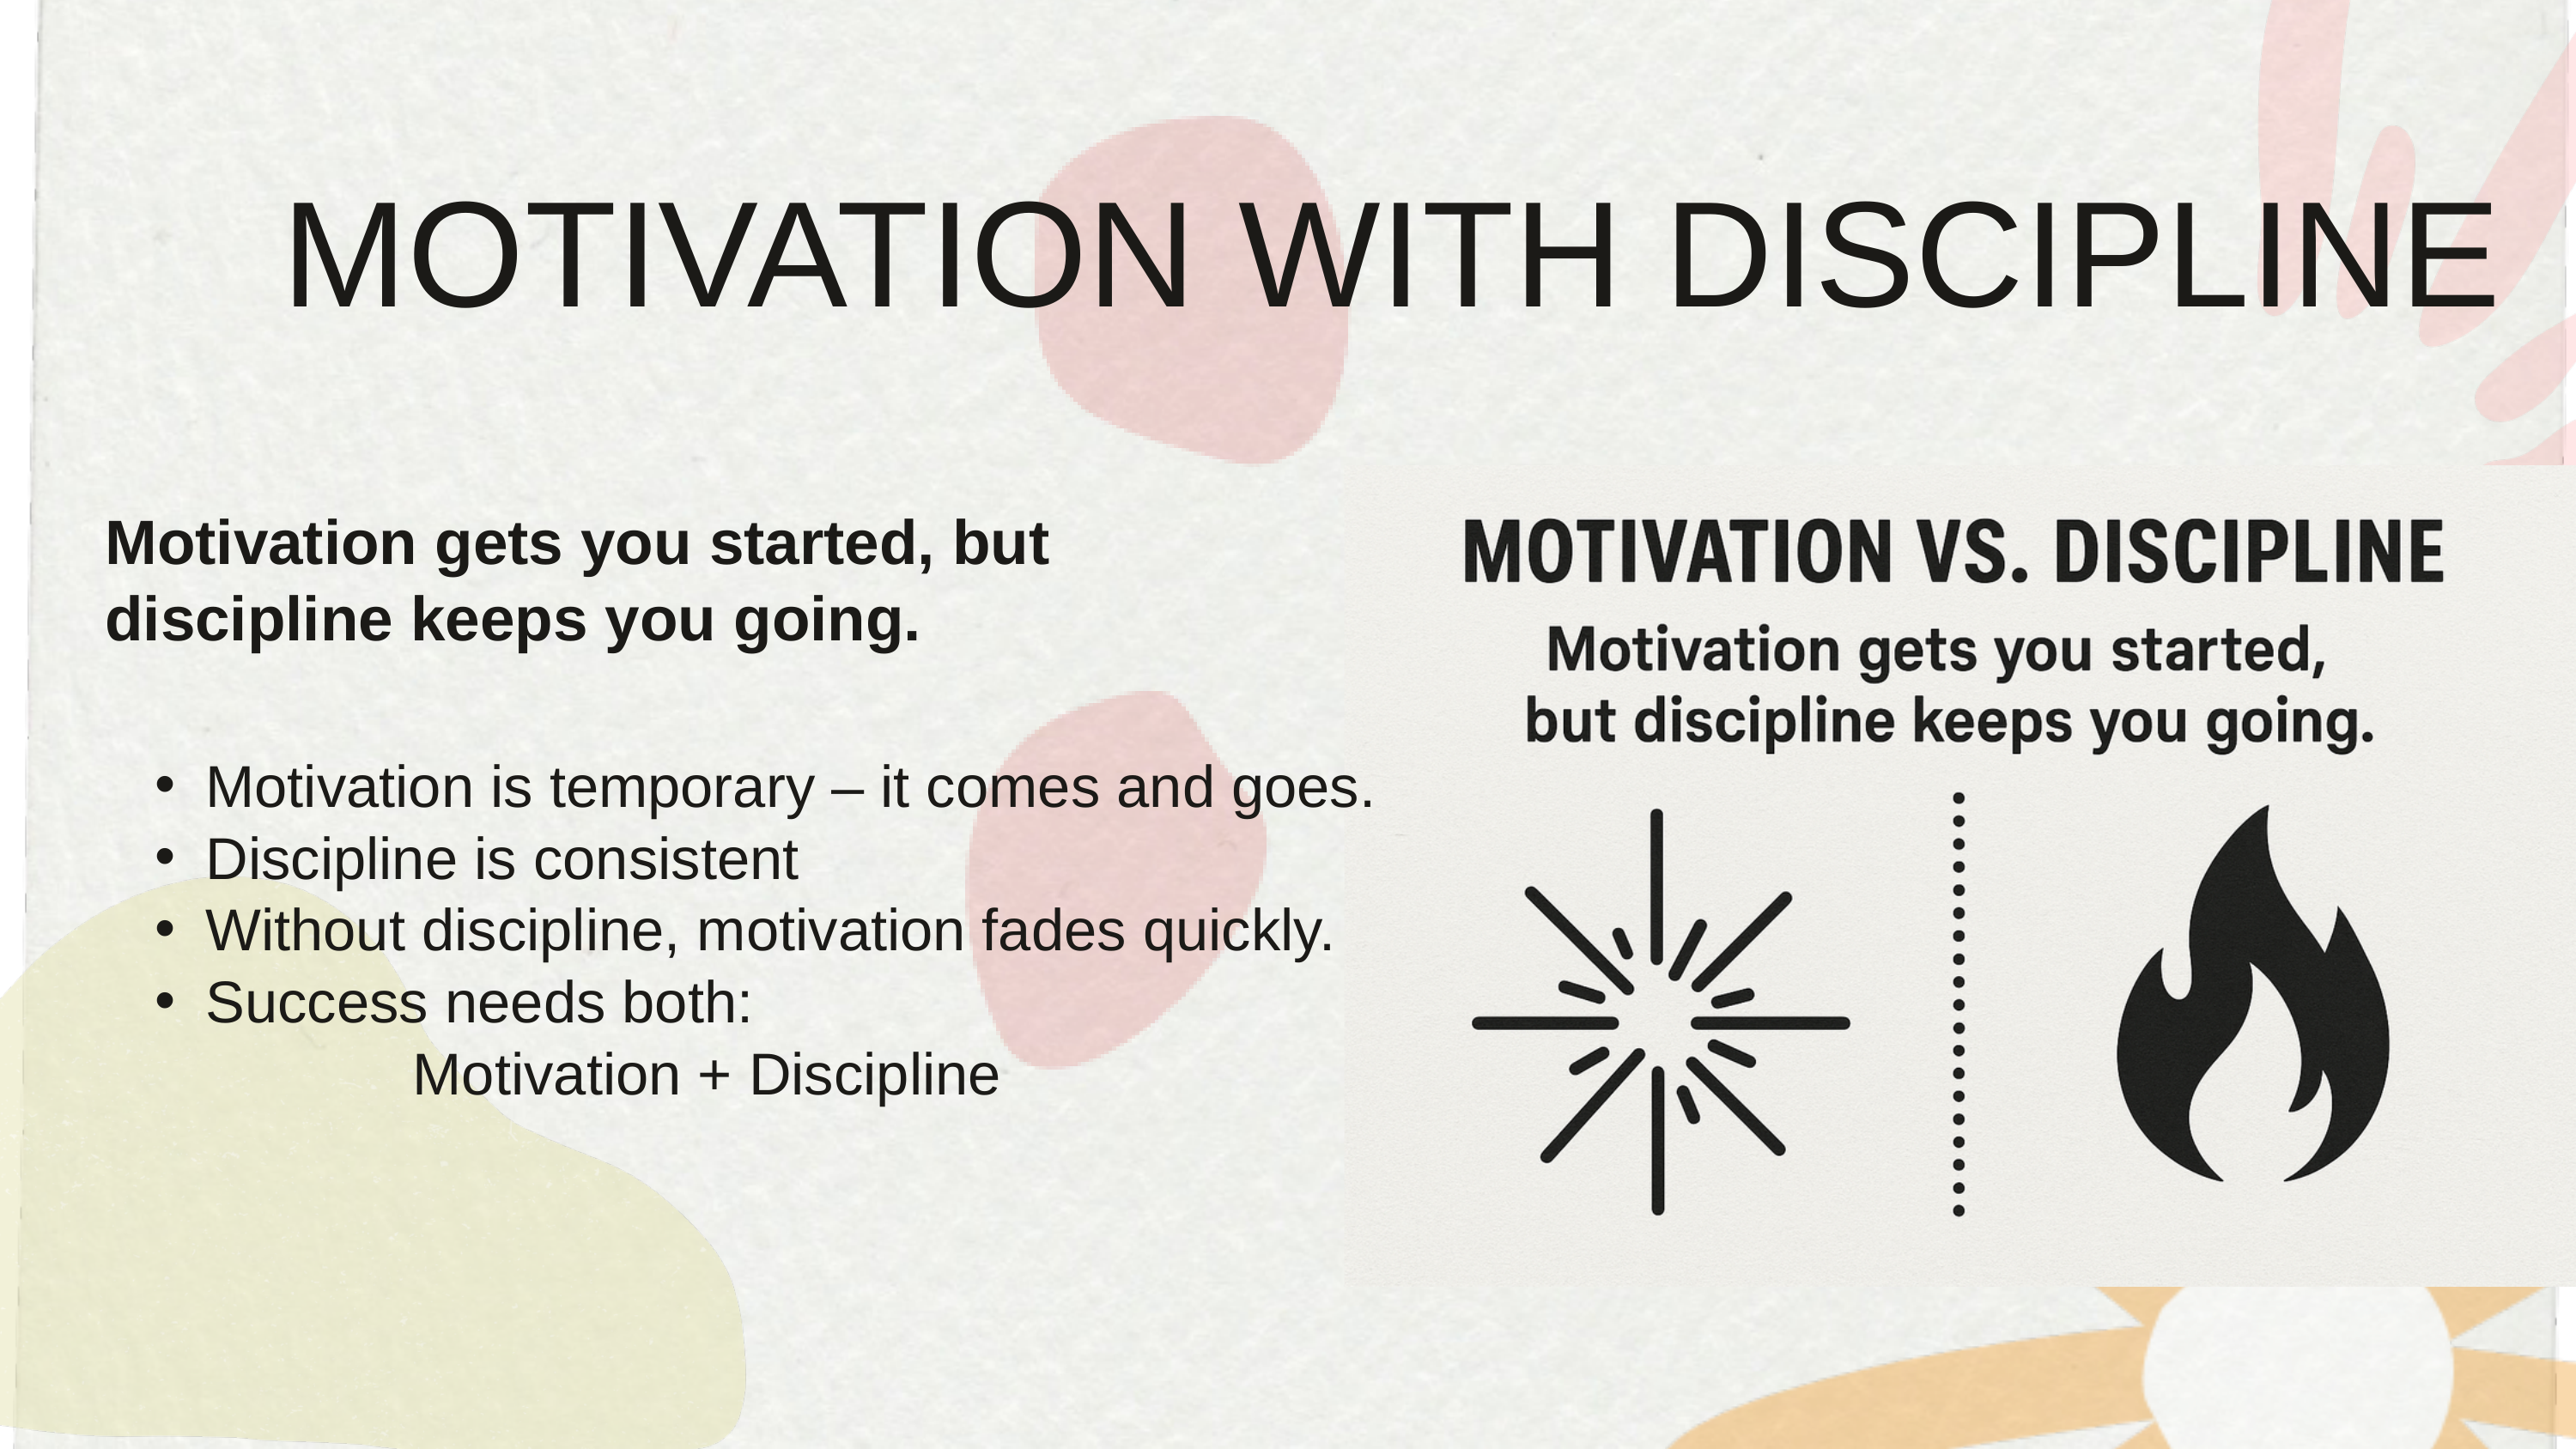

MOTIVATION WITH DISCIPLINE

Motivation gets you started, but discipline keeps you going.

Motivation is temporary – it comes and goes.
Discipline is consistent
Without discipline, motivation fades quickly.
Success needs both:
		Motivation + Discipline